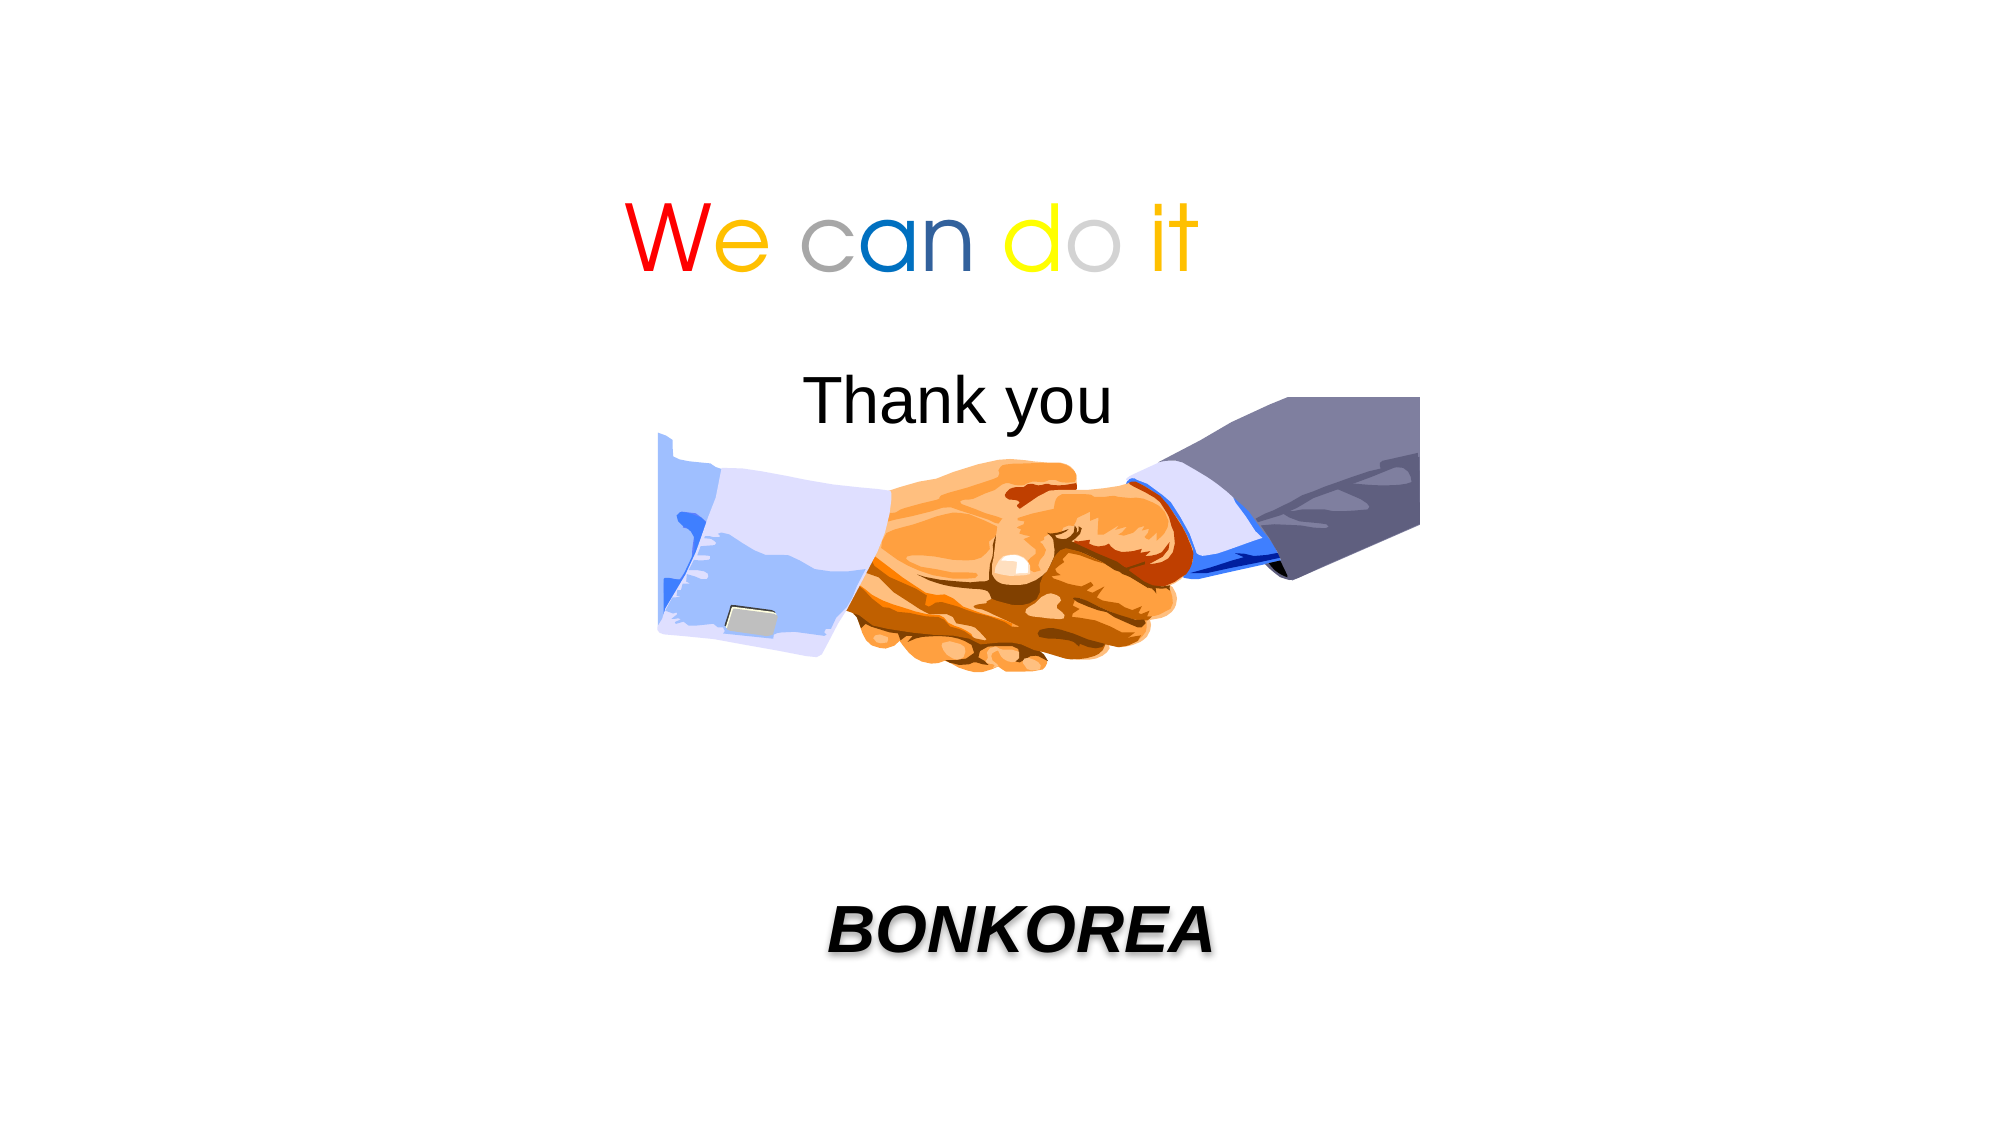

We can do it
Thank you

  BONKOREA